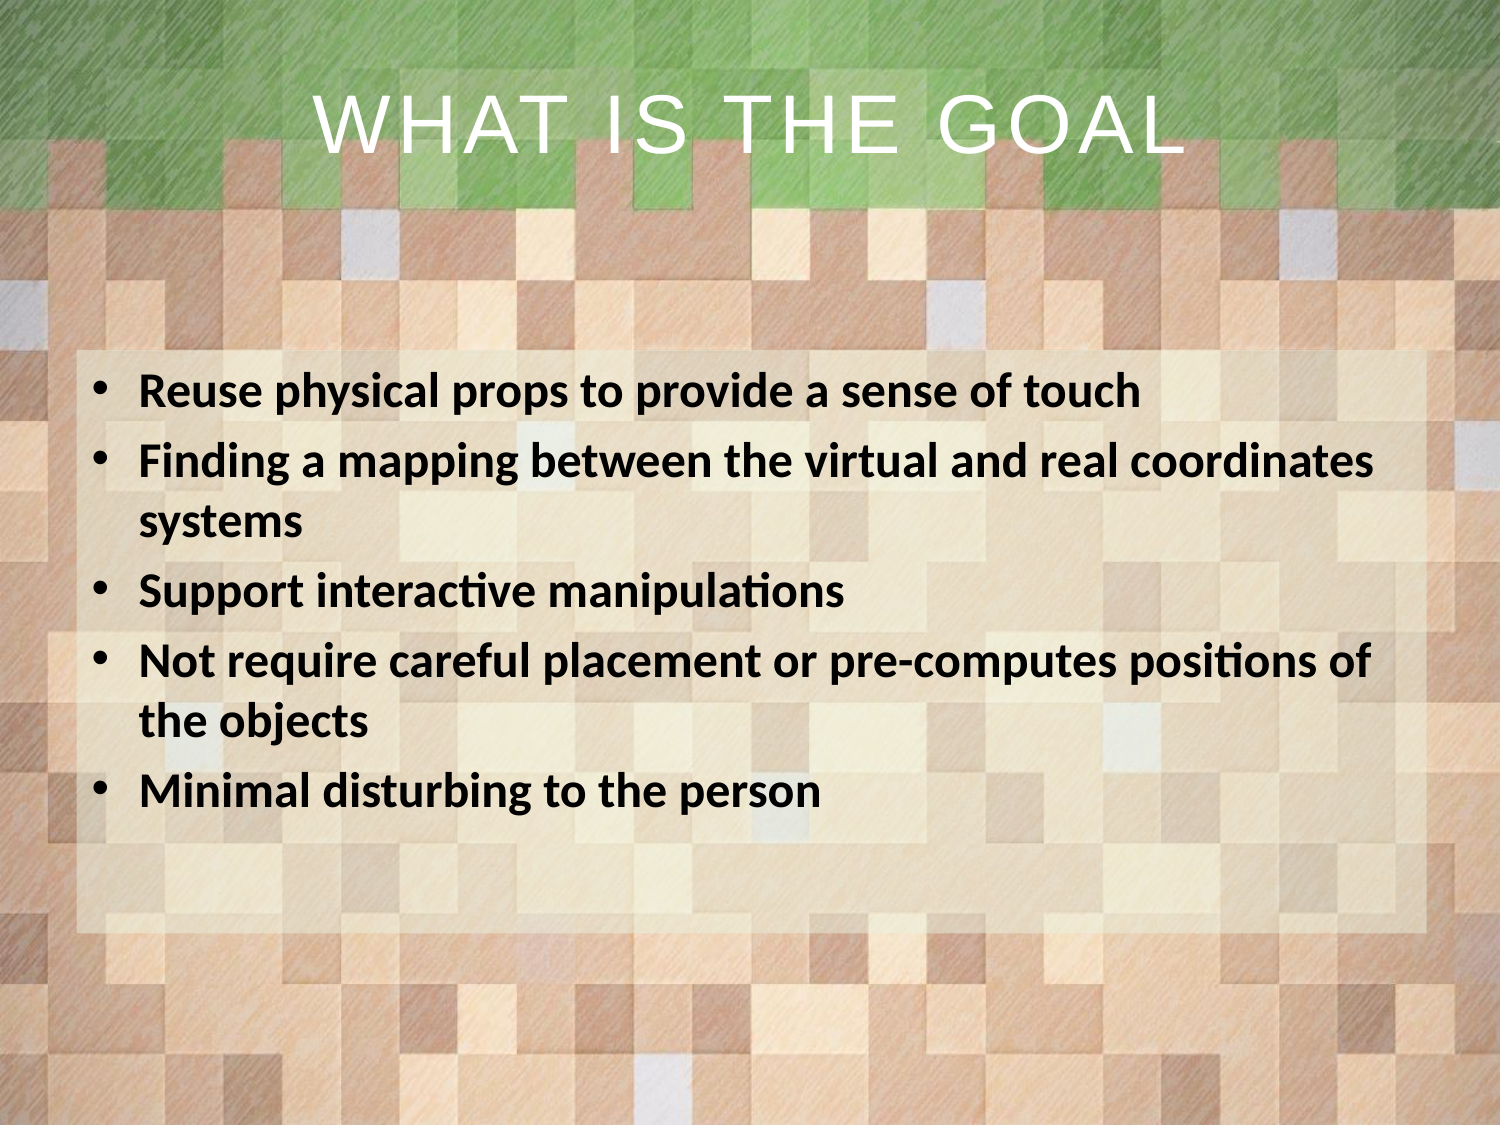

WHAT IS THE GOAL
Reuse physical props to provide a sense of touch
Finding a mapping between the virtual and real coordinates systems
Support interactive manipulations
Not require careful placement or pre-computes positions of the objects
Minimal disturbing to the person